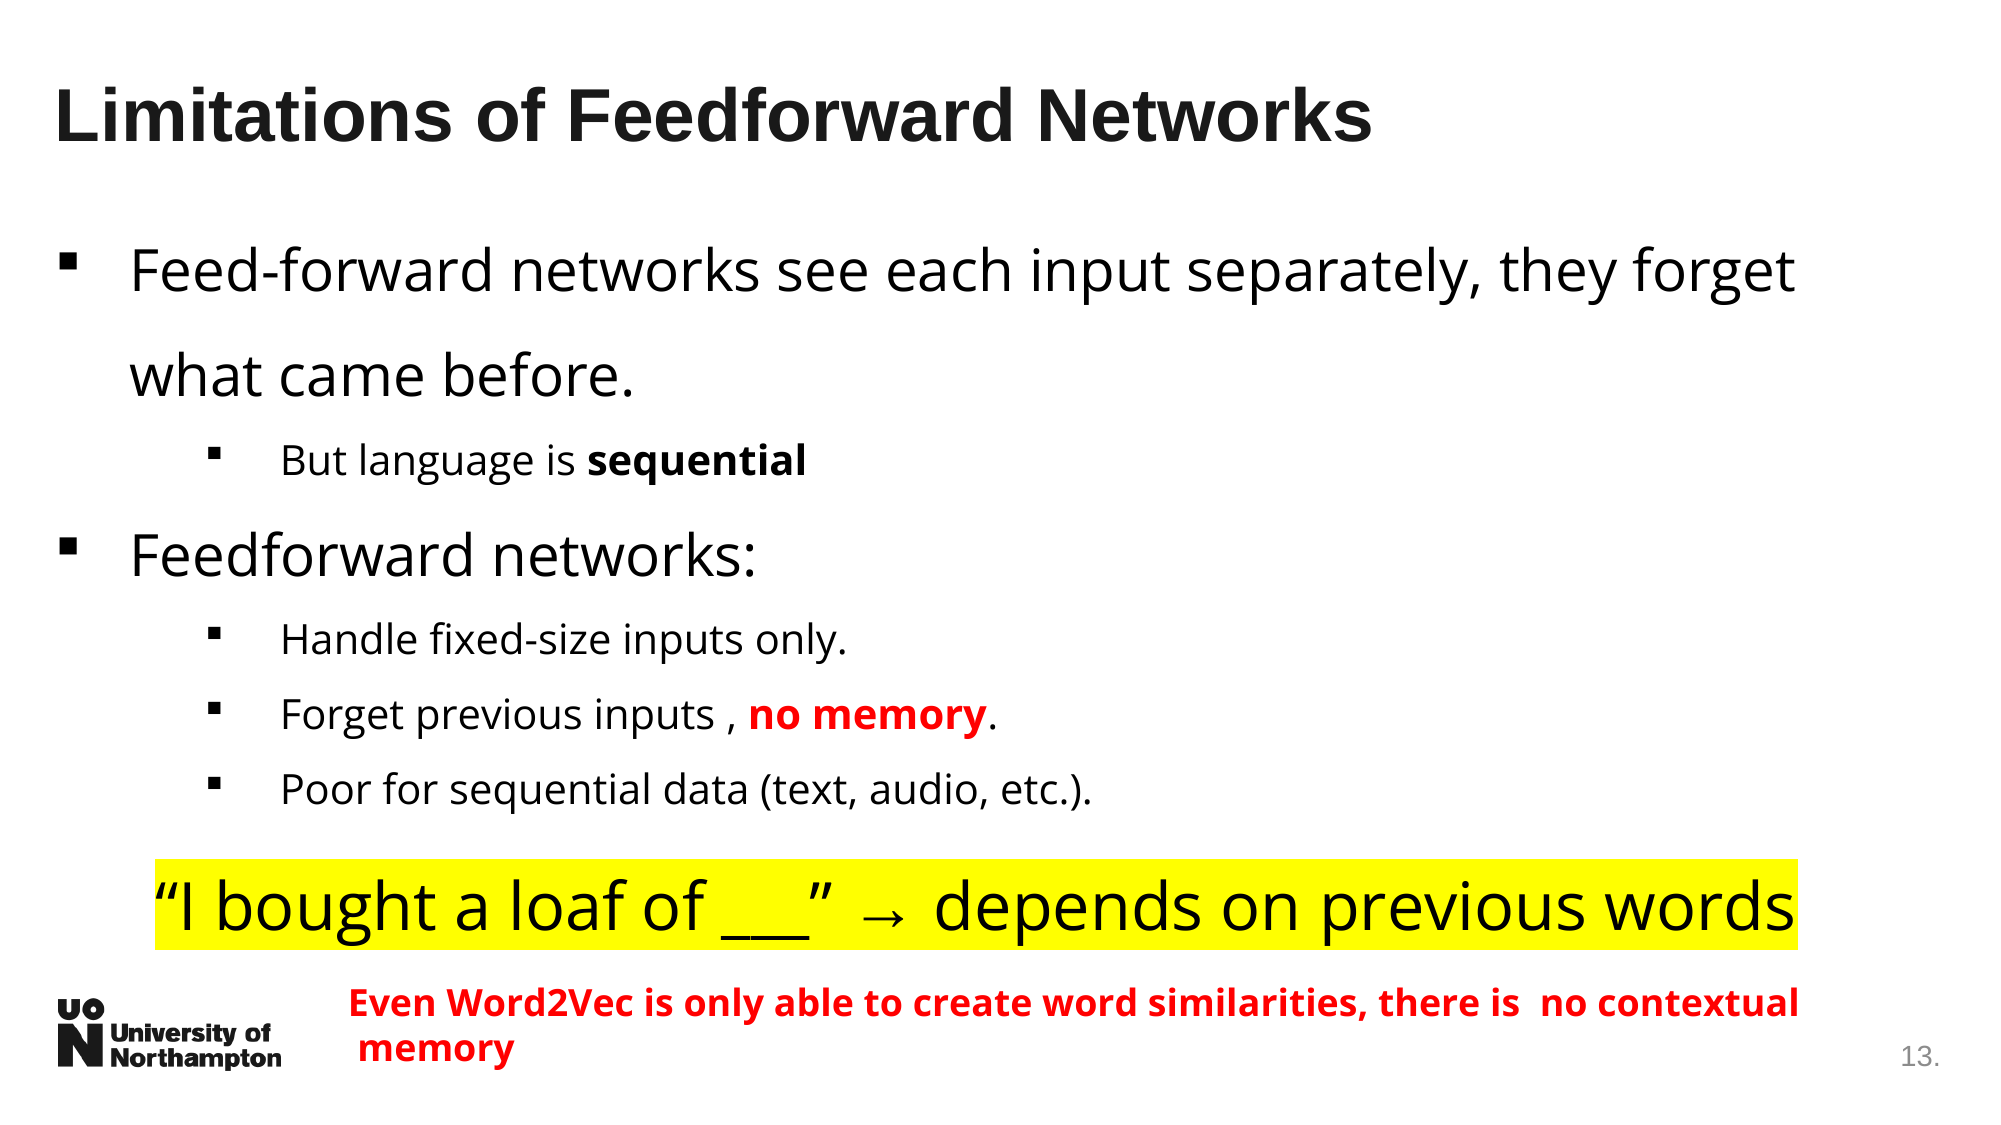

# Limitations of Feedforward Networks
Feed-forward networks see each input separately, they forget what came before.
But language is sequential
Feedforward networks:
Handle fixed-size inputs only.
Forget previous inputs , no memory.
Poor for sequential data (text, audio, etc.).

“I bought a loaf of ___” → depends on previous words
Even Word2Vec is only able to create word similarities, there is  no contextual  memory
13.